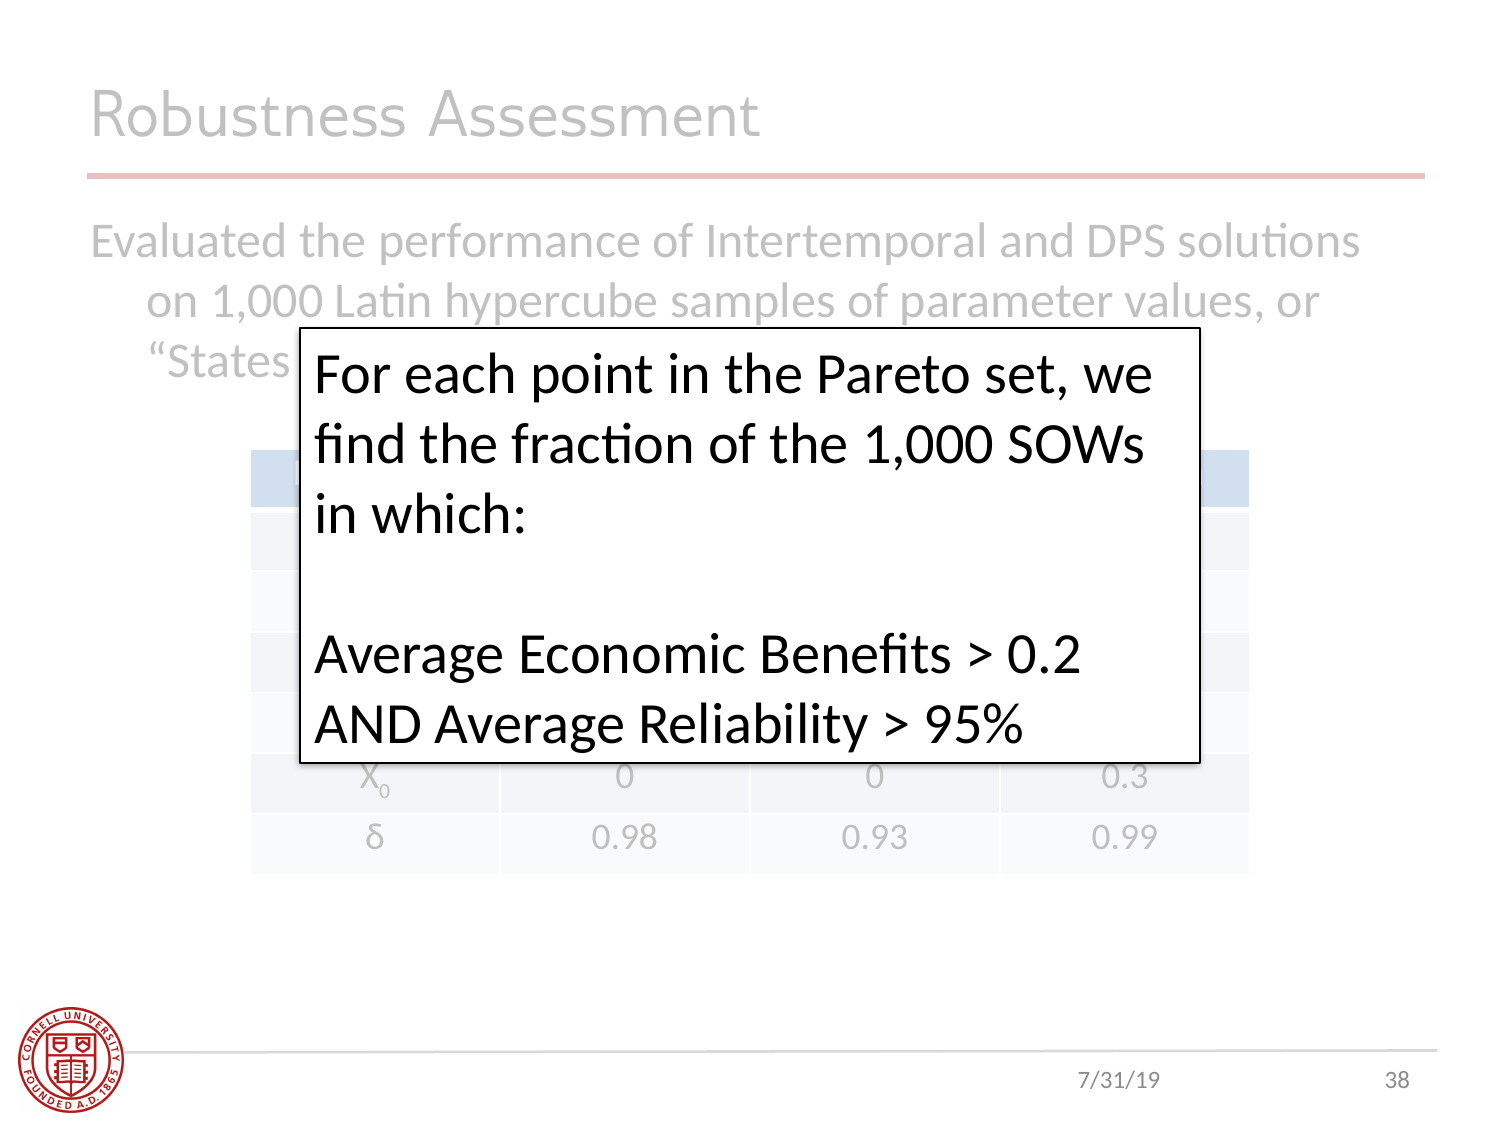

# Robustness Assessment

Evaluated the performance of Intertemporal and DPS solutions on 1,000 Latin hypercube samples of parameter values, or “States of the World” (SOWs):
For each point in the Pareto set, we find the fraction of the 1,000 SOWs in which:

Average Economic Benefits > 0.2 AND Average Reliability > 95%
| Parameter | Base Value | Minimum | Maximum |
| --- | --- | --- | --- |
| b | 0.42 | 0.1 | 0.45 |
| q | 2 | 2.0 | 4.5 |
| µ | 0.03 | 0.01 | 0.05 |
| σ | √10-5 ≈ 0.003 | 0.001 | 0.005 |
| X0 | 0 | 0 | 0.3 |
| δ | 0.98 | 0.93 | 0.99 |

7/31/19
38